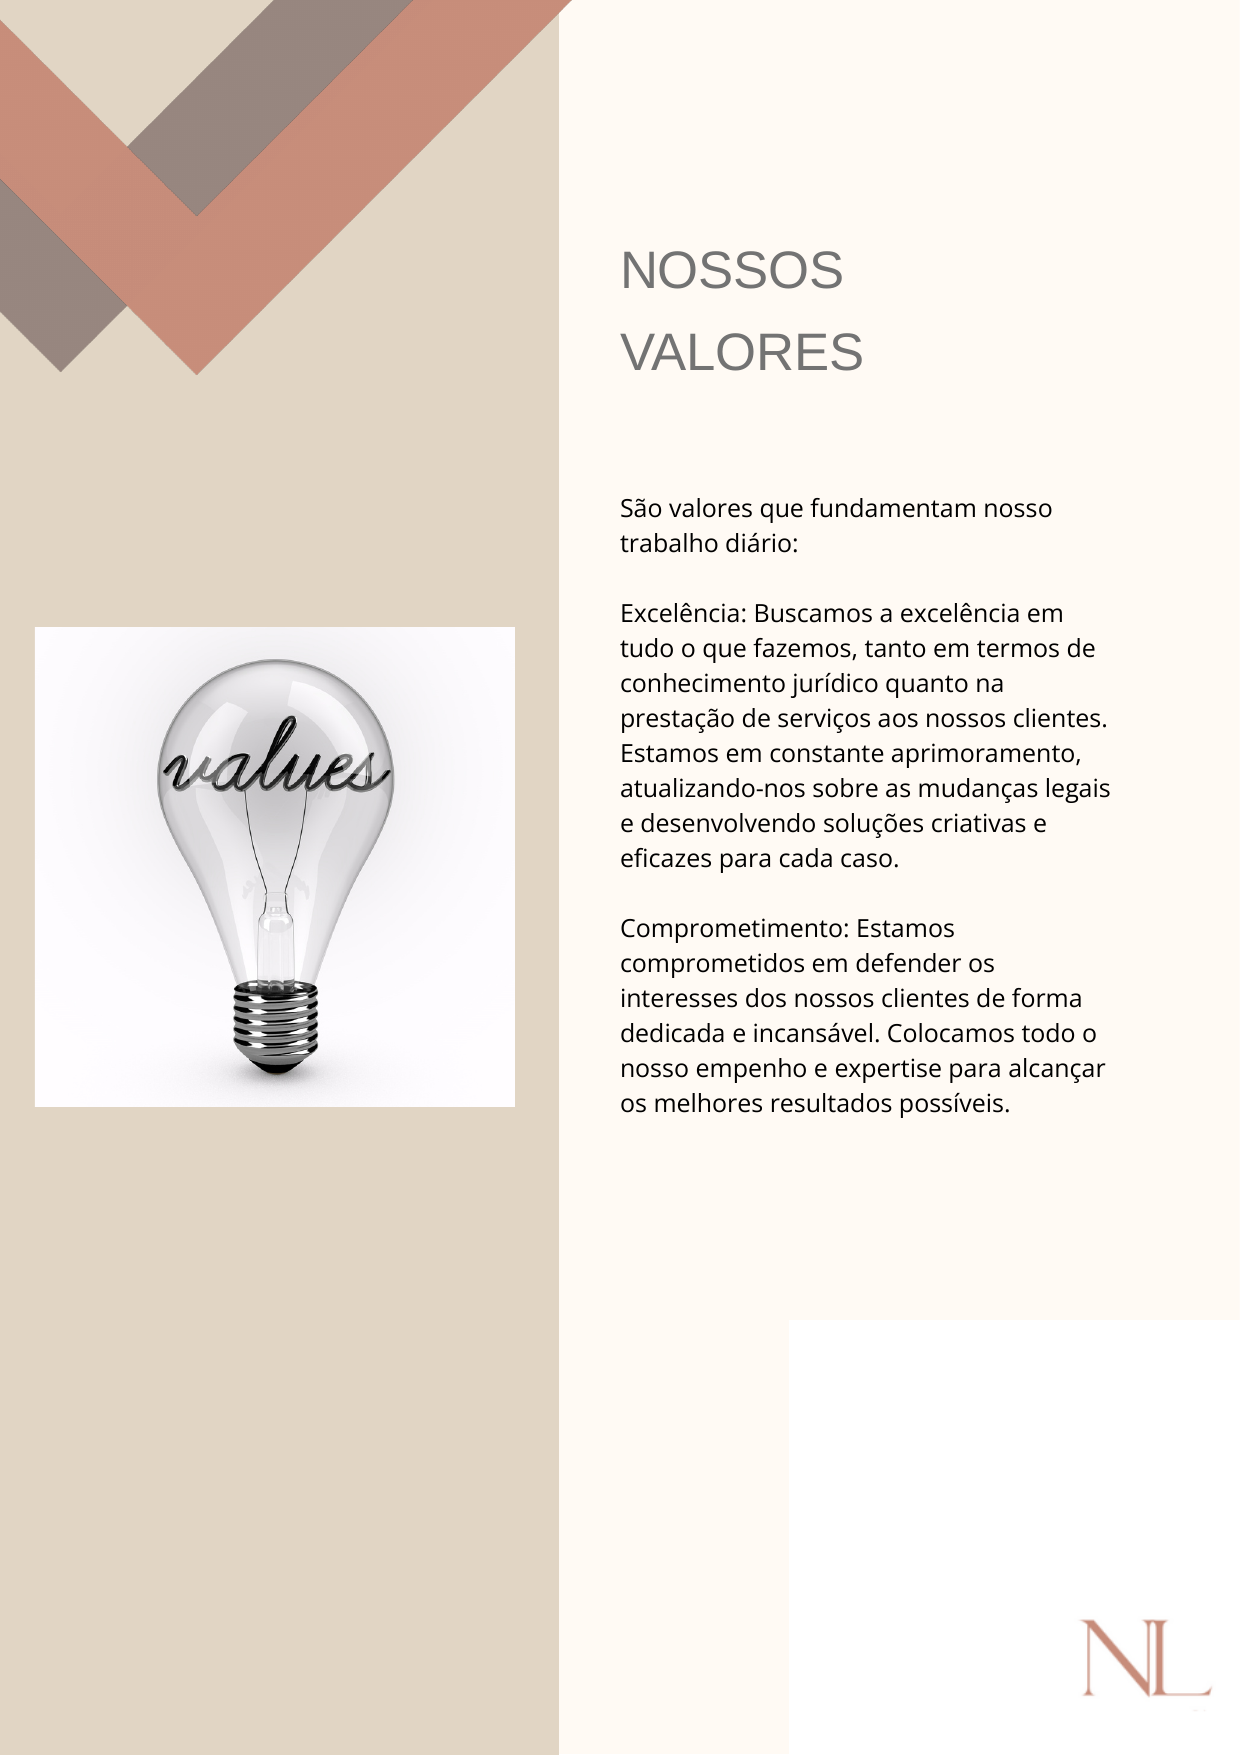

NOSSOS VALORES
São valores que fundamentam nosso trabalho diário:

Excelência: Buscamos a excelência em tudo o que fazemos, tanto em termos de conhecimento jurídico quanto na prestação de serviços aos nossos clientes. Estamos em constante aprimoramento, atualizando-nos sobre as mudanças legais e desenvolvendo soluções criativas e eficazes para cada caso.

Comprometimento: Estamos comprometidos em defender os interesses dos nossos clientes de forma dedicada e incansável. Colocamos todo o nosso empenho e expertise para alcançar os melhores resultados possíveis.